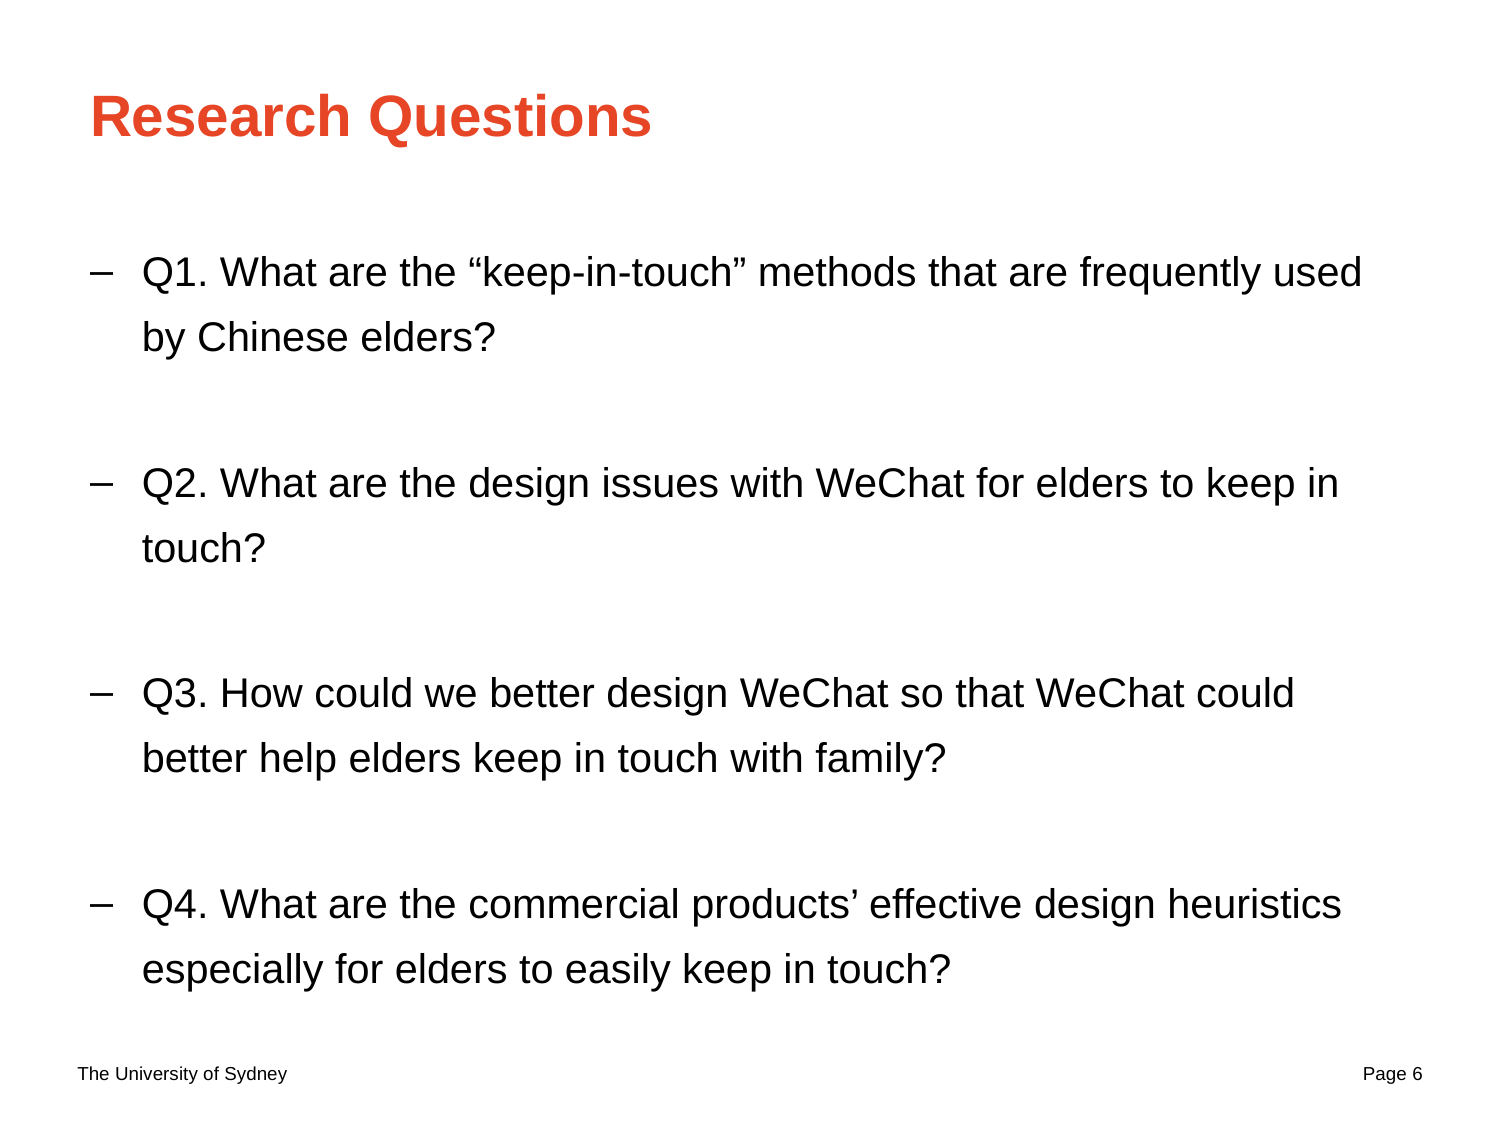

# Research Questions
Q1. What are the “keep-in-touch” methods that are frequently used by Chinese elders?

Q2. What are the design issues with WeChat for elders to keep in touch?

Q3. How could we better design WeChat so that WeChat could better help elders keep in touch with family?

Q4. What are the commercial products’ effective design heuristics especially for elders to easily keep in touch?